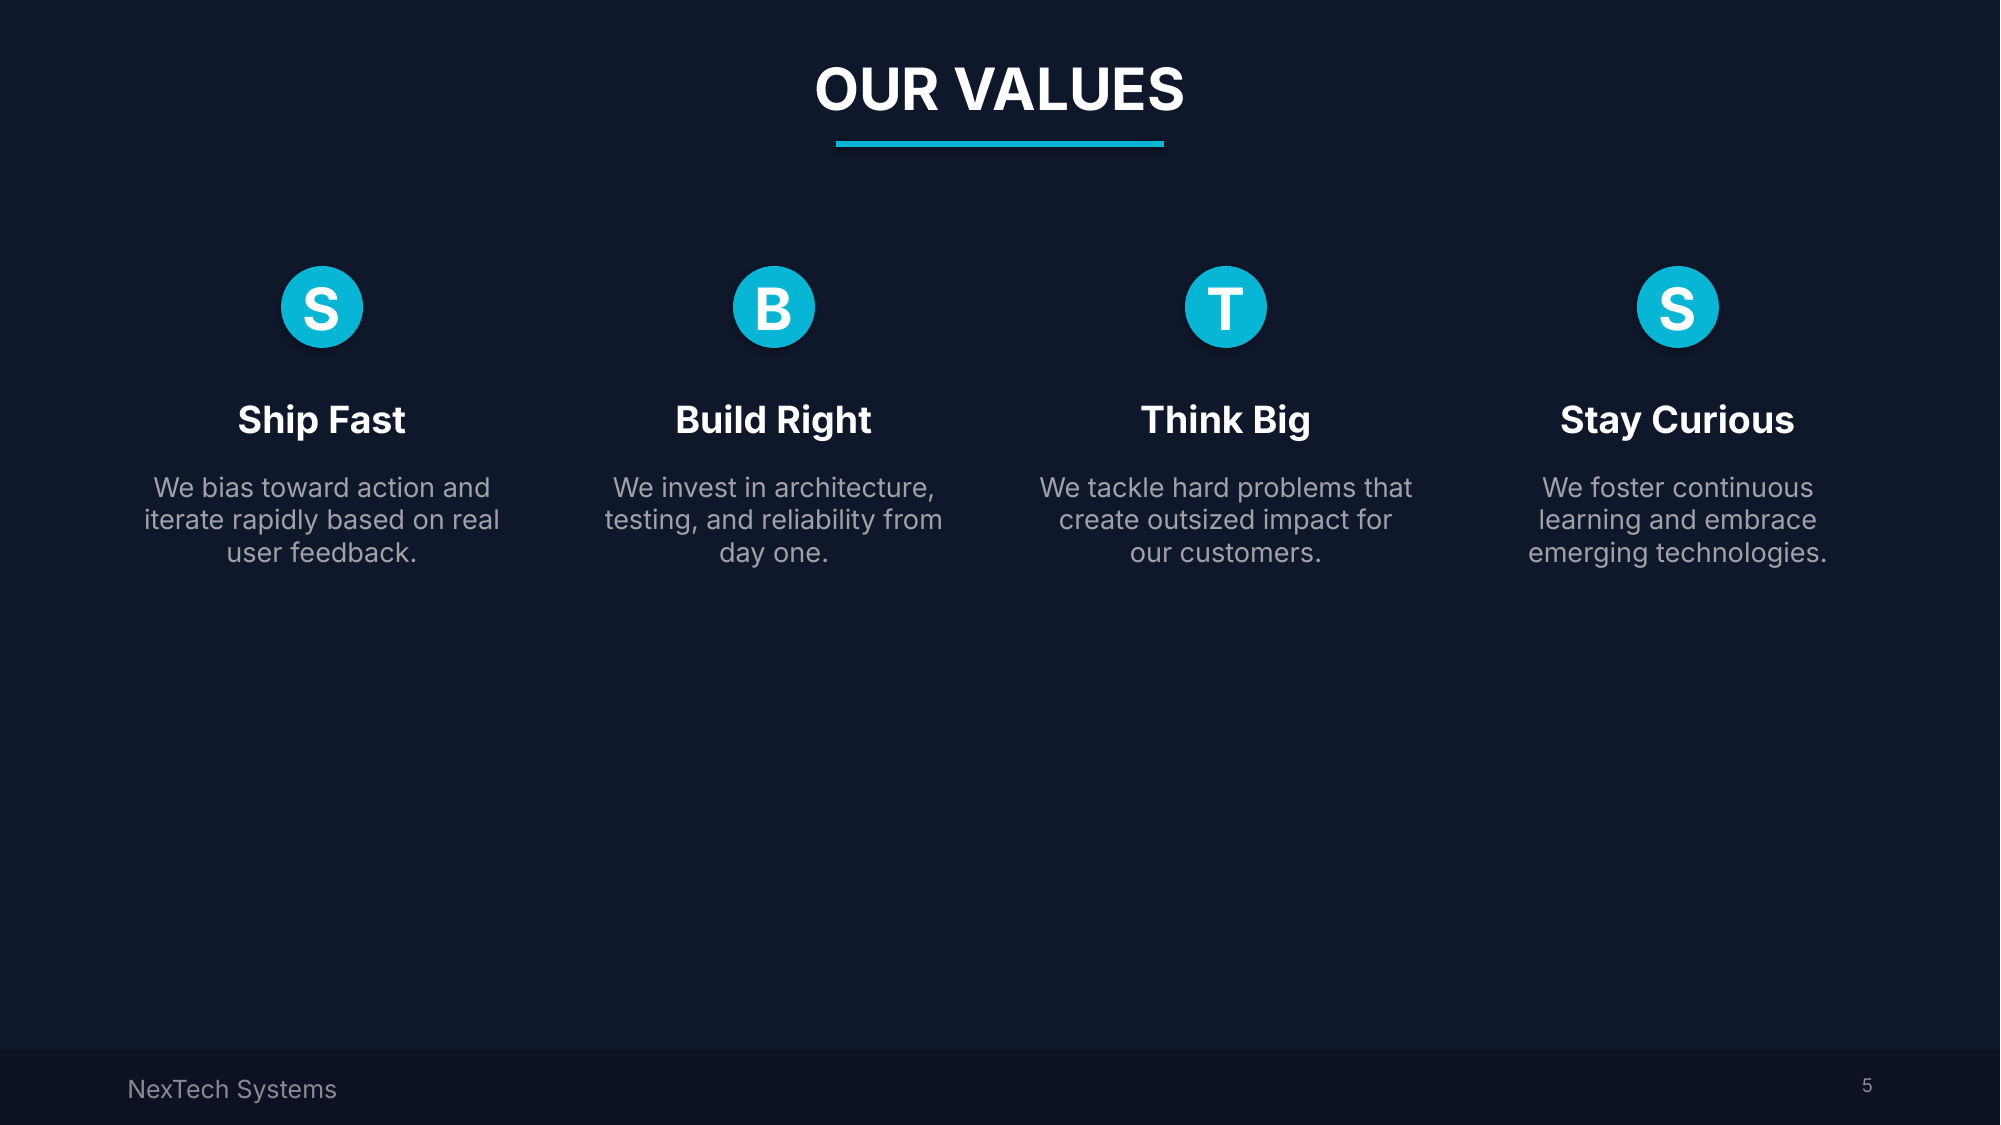

OUR VALUES

S

B

T

S
Ship Fast
Build Right
Think Big
Stay Curious
We bias toward action and iterate rapidly based on real user feedback.
We invest in architecture, testing, and reliability from day one.
We tackle hard problems that create outsized impact for our customers.
We foster continuous learning and embrace emerging technologies.

NexTech Systems
5